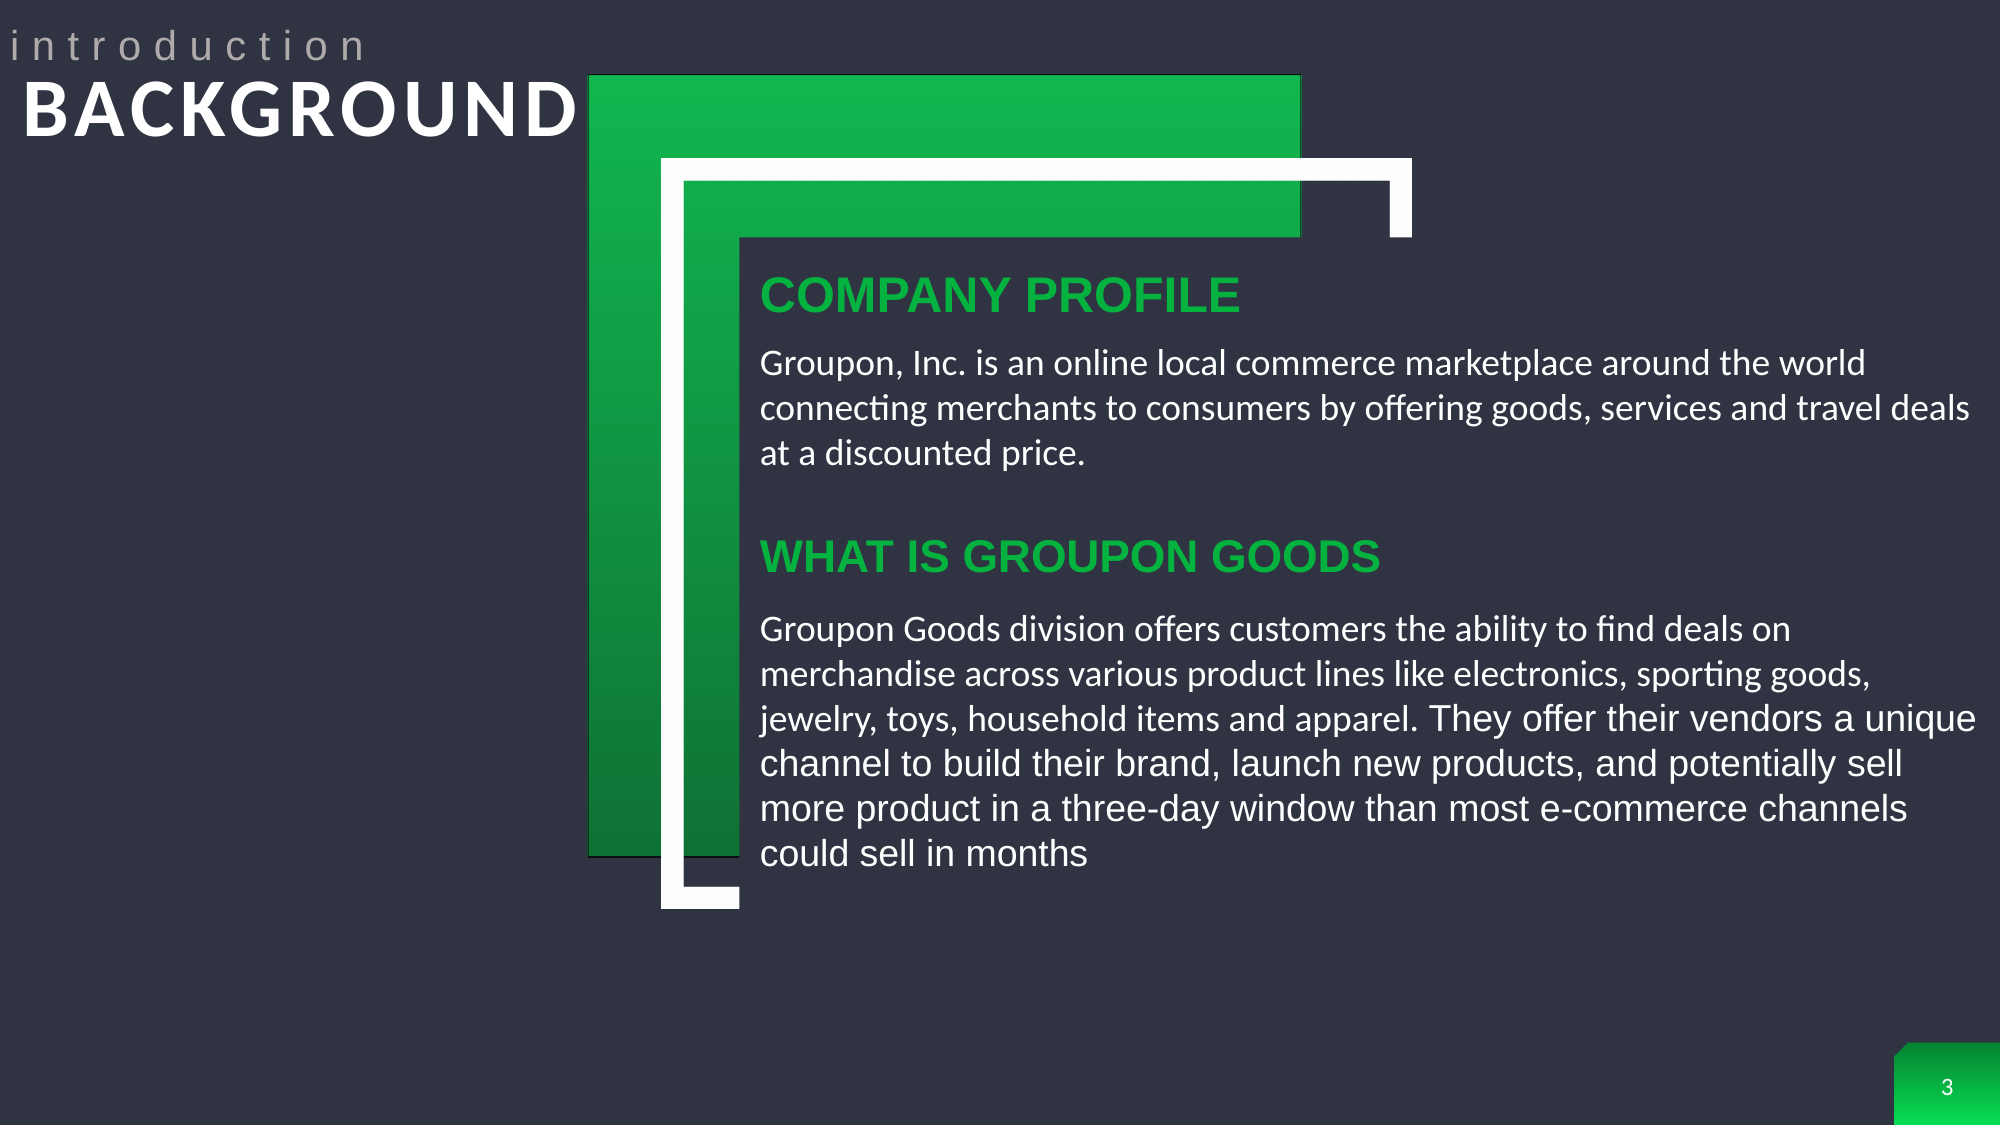

# background
introduction
Company profile
Groupon, Inc. is an online local commerce marketplace around the world connecting merchants to consumers by offering goods, services and travel deals at a discounted price.
WHAT IS GROUPON GOODS
Groupon Goods division offers customers the ability to find deals on merchandise across various product lines like electronics, sporting goods, jewelry, toys, household items and apparel. They offer their vendors a unique channel to build their brand, launch new products, and potentially sell more product in a three-day window than most e-commerce channels could sell in months

3